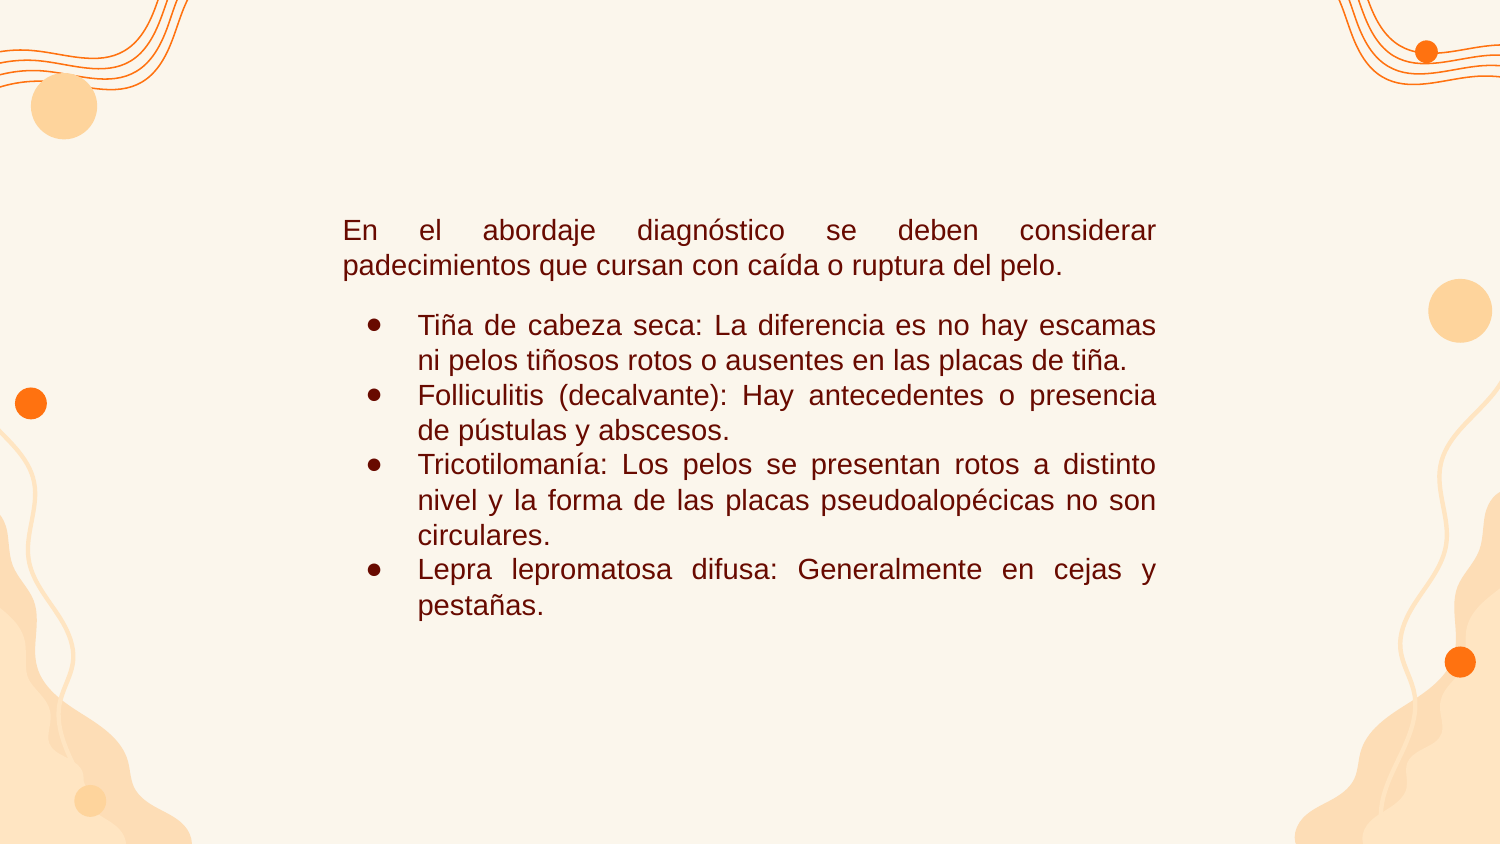

En el abordaje diagnóstico se deben considerar padecimientos que cursan con caída o ruptura del pelo.
Tiña de cabeza seca: La diferencia es no hay escamas ni pelos tiñosos rotos o ausentes en las placas de tiña.
Folliculitis (decalvante): Hay antecedentes o presencia de pústulas y abscesos.
Tricotilomanía: Los pelos se presentan rotos a distinto nivel y la forma de las placas pseudoalopécicas no son circulares.
Lepra lepromatosa difusa: Generalmente en cejas y pestañas.